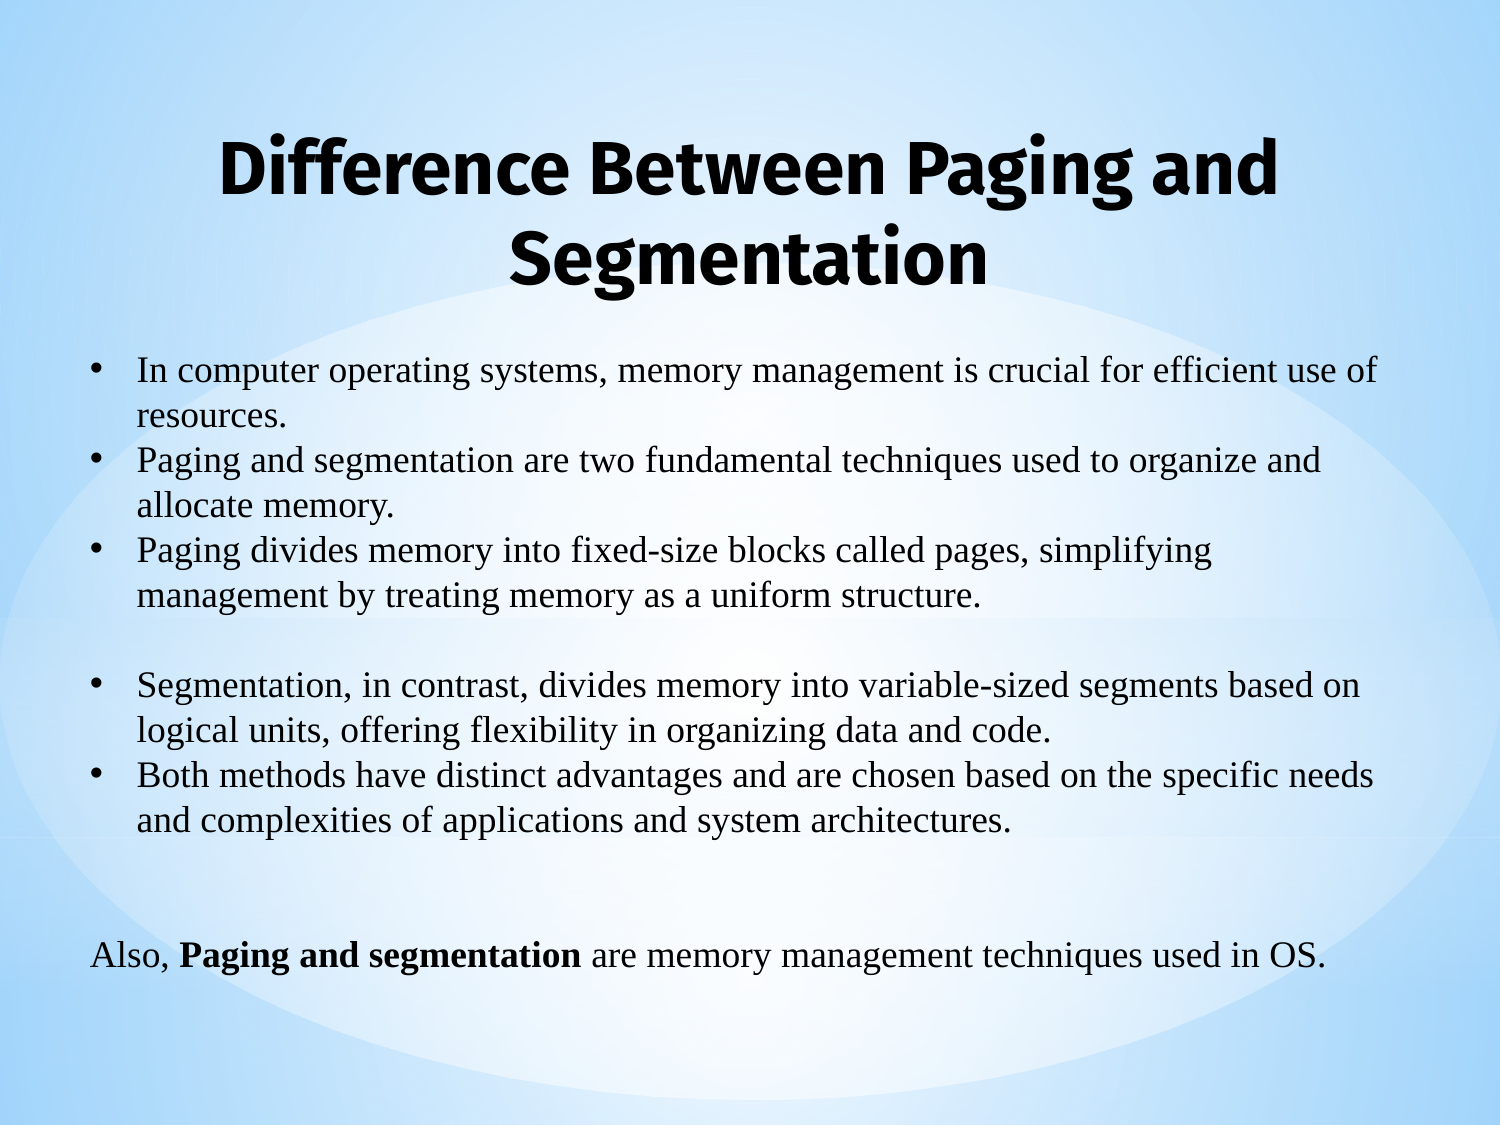

Difference Between Paging and Segmentation
In computer operating systems, memory management is crucial for efficient use of resources.
Paging and segmentation are two fundamental techniques used to organize and allocate memory.
Paging divides memory into fixed-size blocks called pages, simplifying management by treating memory as a uniform structure.

Segmentation, in contrast, divides memory into variable-sized segments based on logical units, offering flexibility in organizing data and code.
Both methods have distinct advantages and are chosen based on the specific needs and complexities of applications and system architectures.

Also, Paging and segmentation are memory management techniques used in OS.